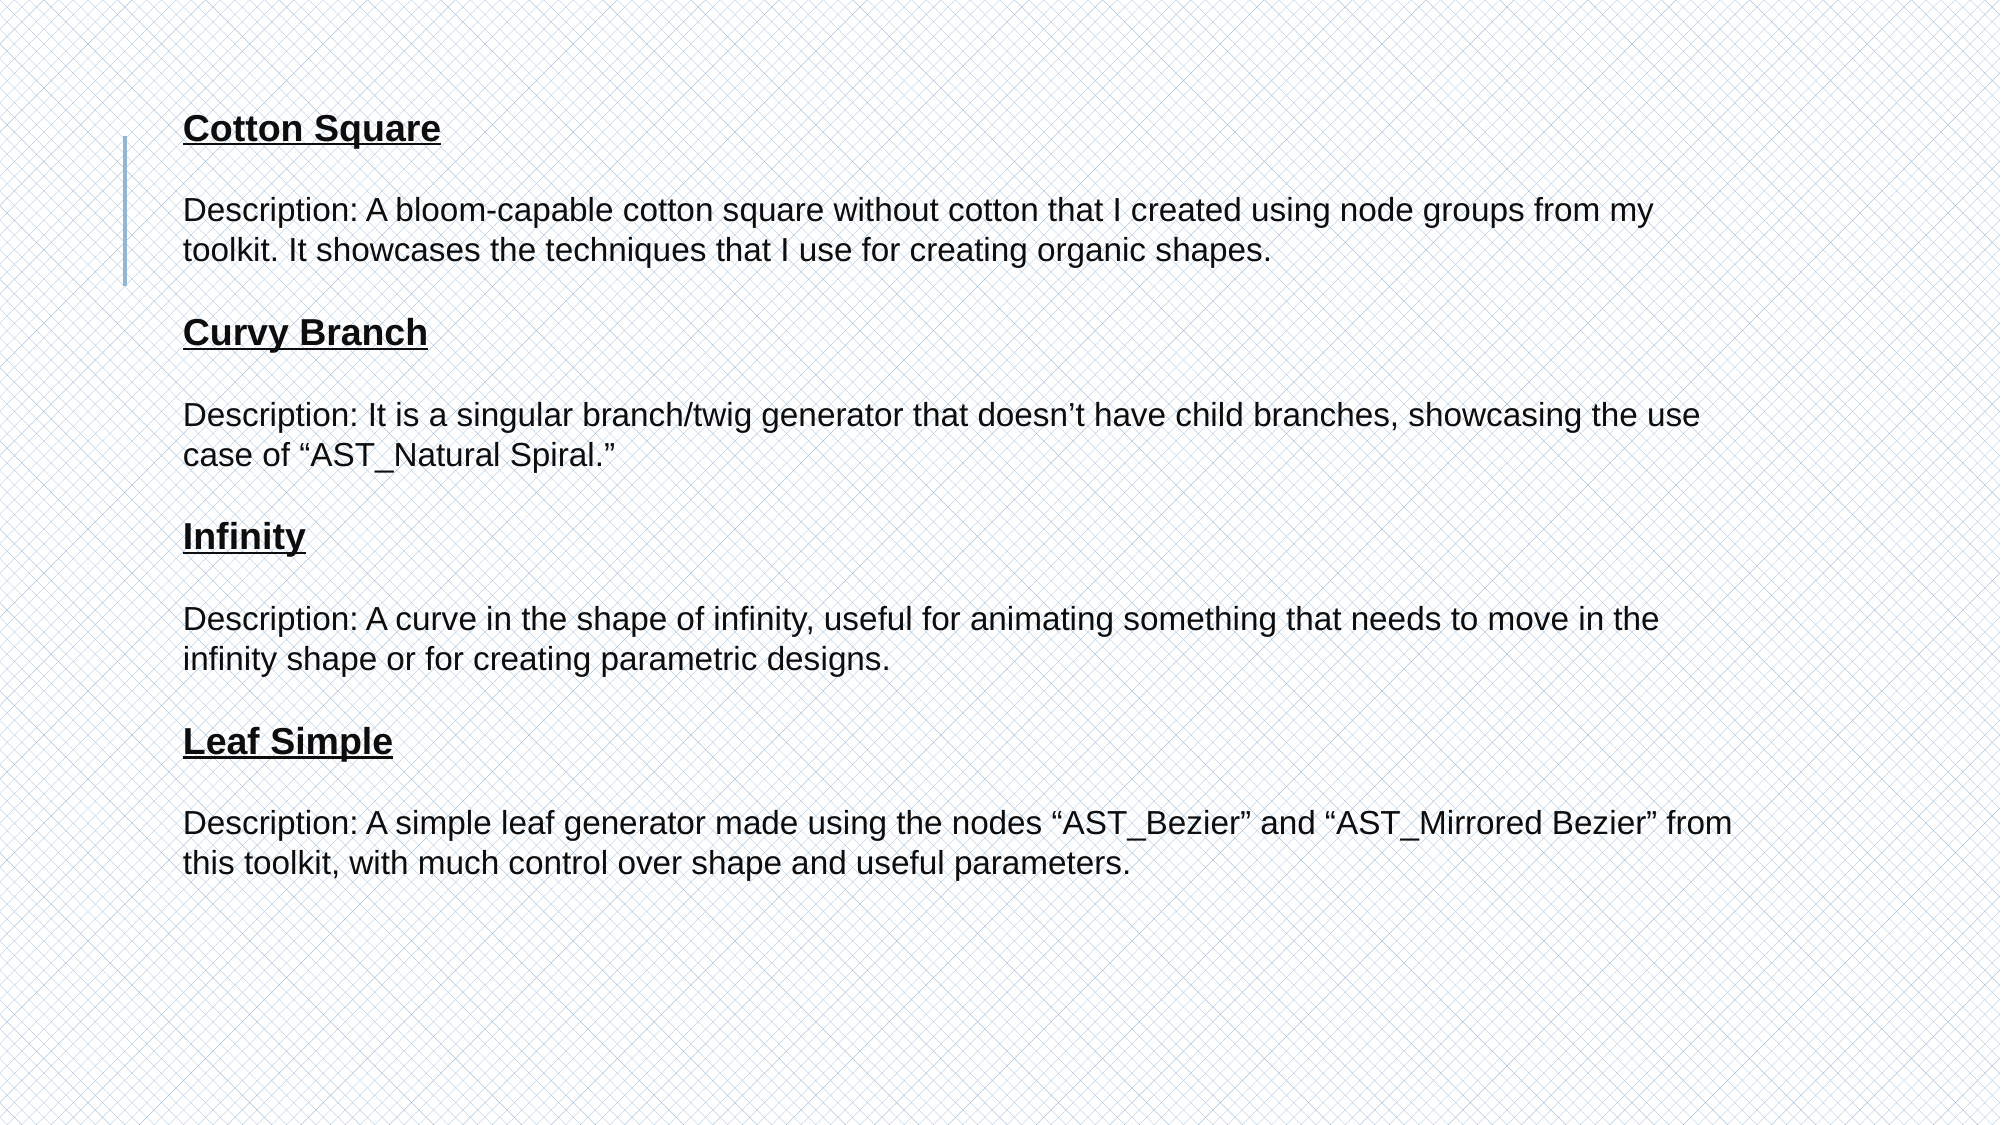

# Cotton Square Description: A bloom-capable cotton square without cotton that I created using node groups from my toolkit. It showcases the techniques that I use for creating organic shapes. Curvy Branch Description: It is a singular branch/twig generator that doesn’t have child branches, showcasing the use case of “AST_Natural Spiral.” Infinity Description: A curve in the shape of infinity, useful for animating something that needs to move in the infinity shape or for creating parametric designs. Leaf Simple Description: A simple leaf generator made using the nodes “AST_Bezier” and “AST_Mirrored Bezier” from this toolkit, with much control over shape and useful parameters.